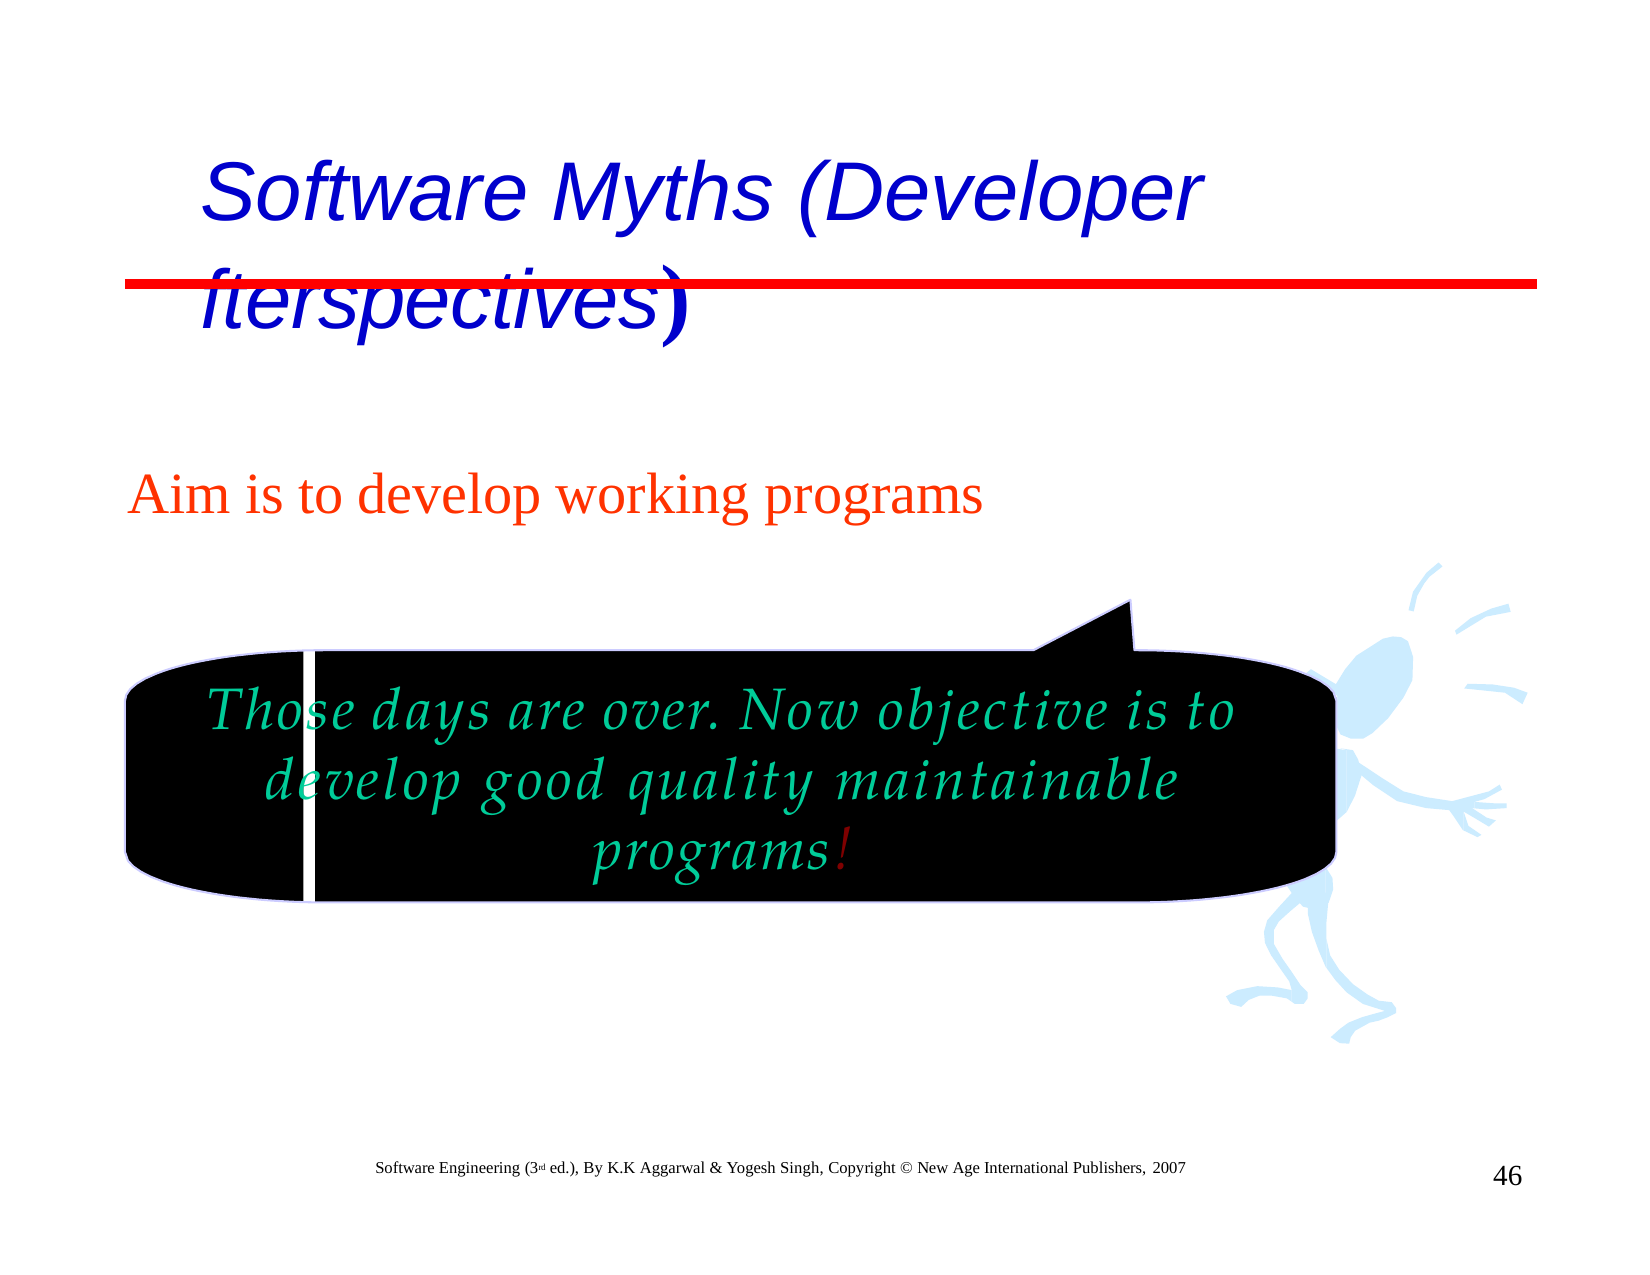

# Software Myths (Developer fterspectives)

Aim is to develop working programs

Those days are over. Now objective is to  develop good quality maintainable  programs!

Software Engineering (3rd  ed.), By K.K Aggarwal & Yogesh Singh, Copyright © New Age International Publishers, 2007
46